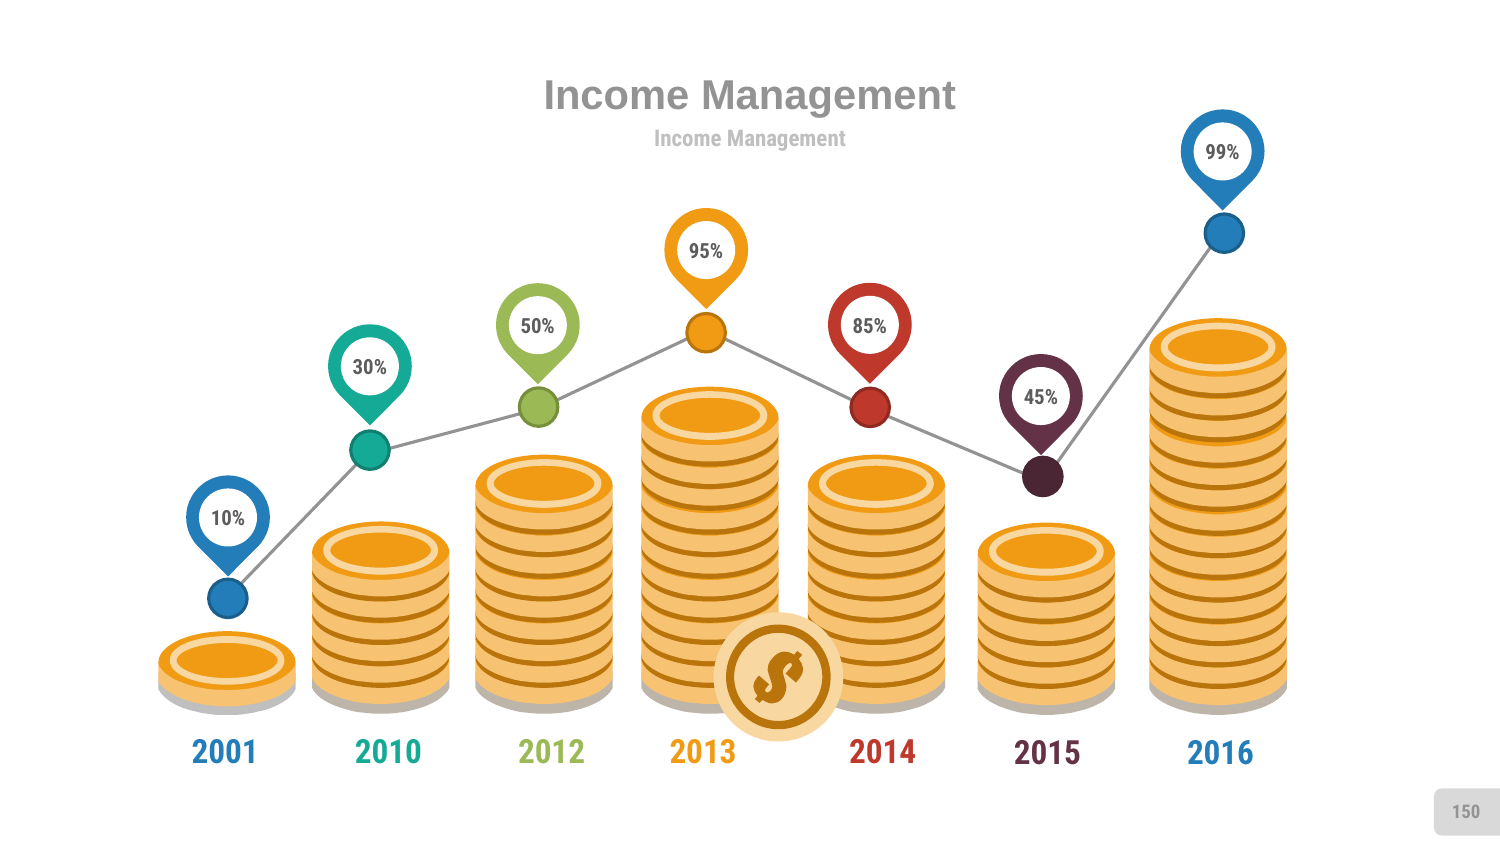

# Income Management

99%
Income Management

95%

85%

50%

30%

45%

10%

2001
2010
2012
2013
2014
2015
2016
150